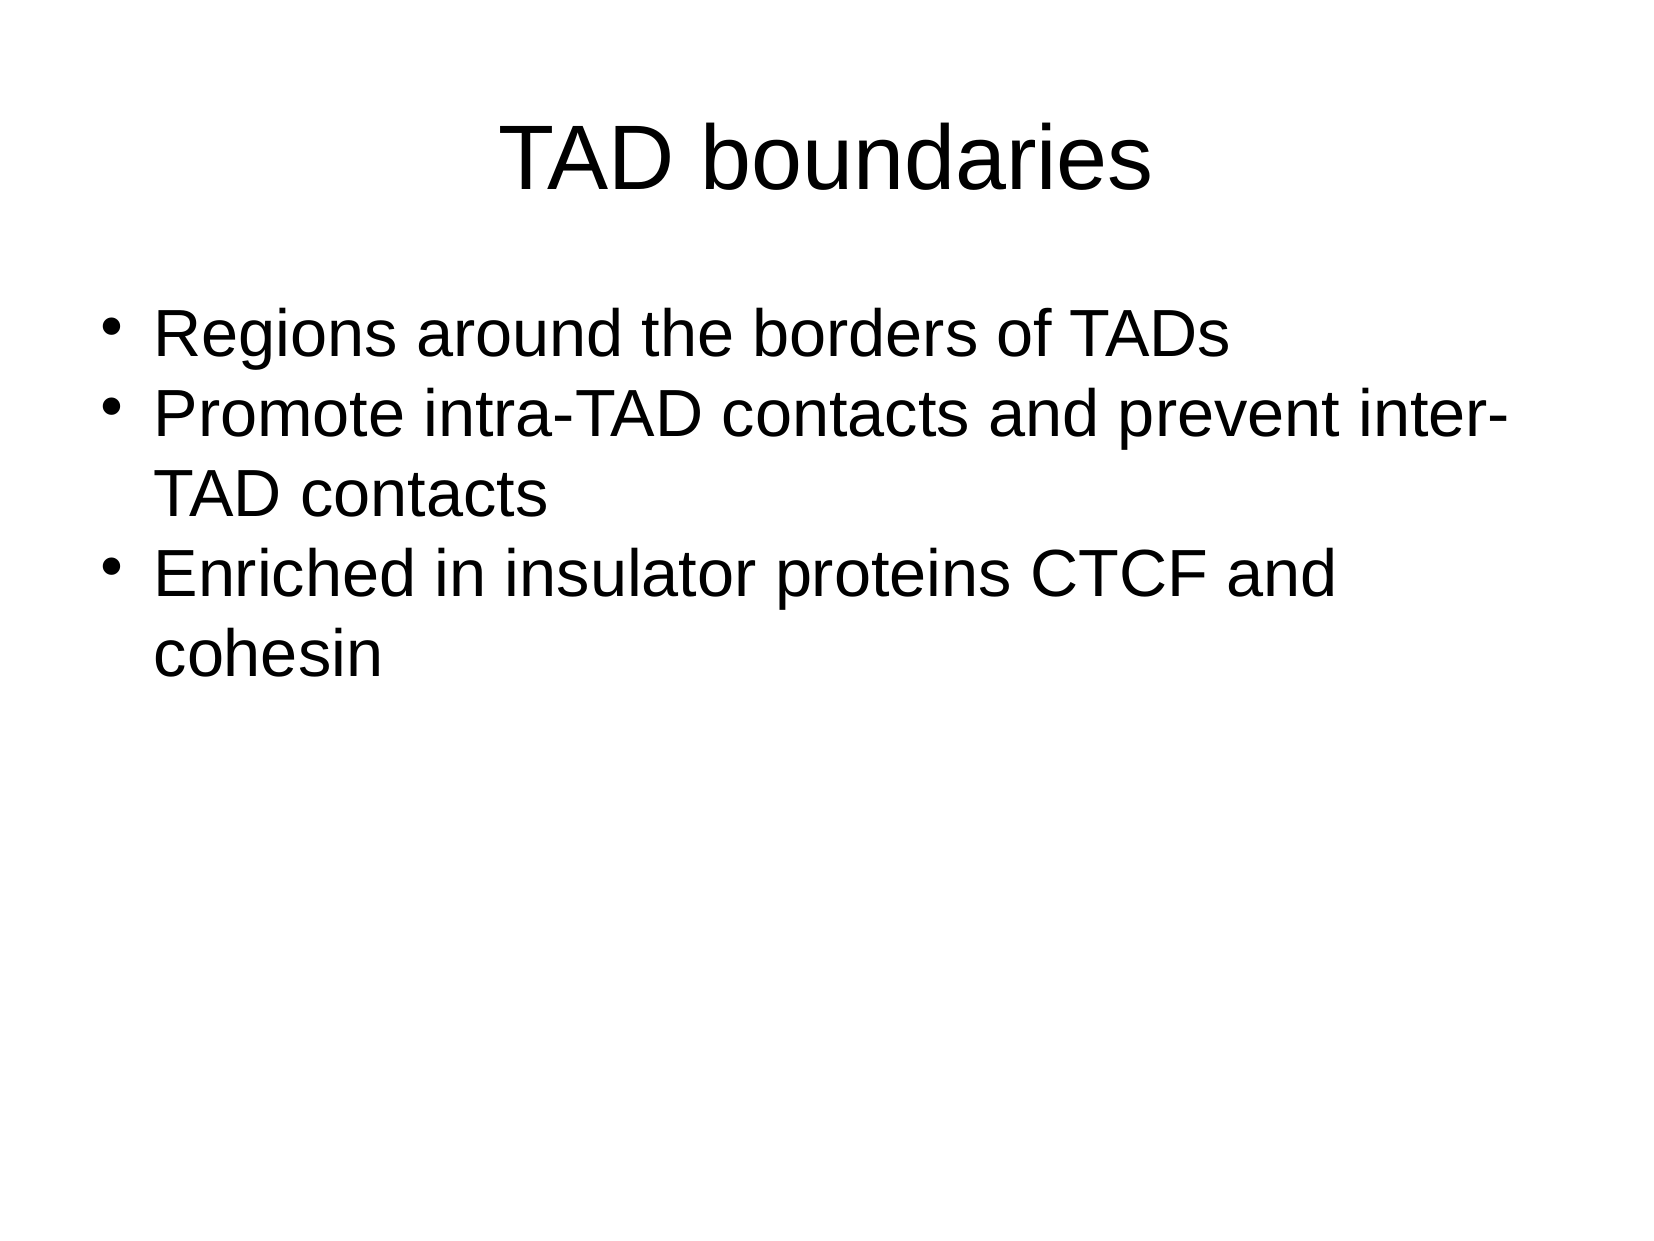

TAD boundaries
Regions around the borders of TADs
Promote intra-TAD contacts and prevent inter-TAD contacts
Enriched in insulator proteins CTCF and cohesin